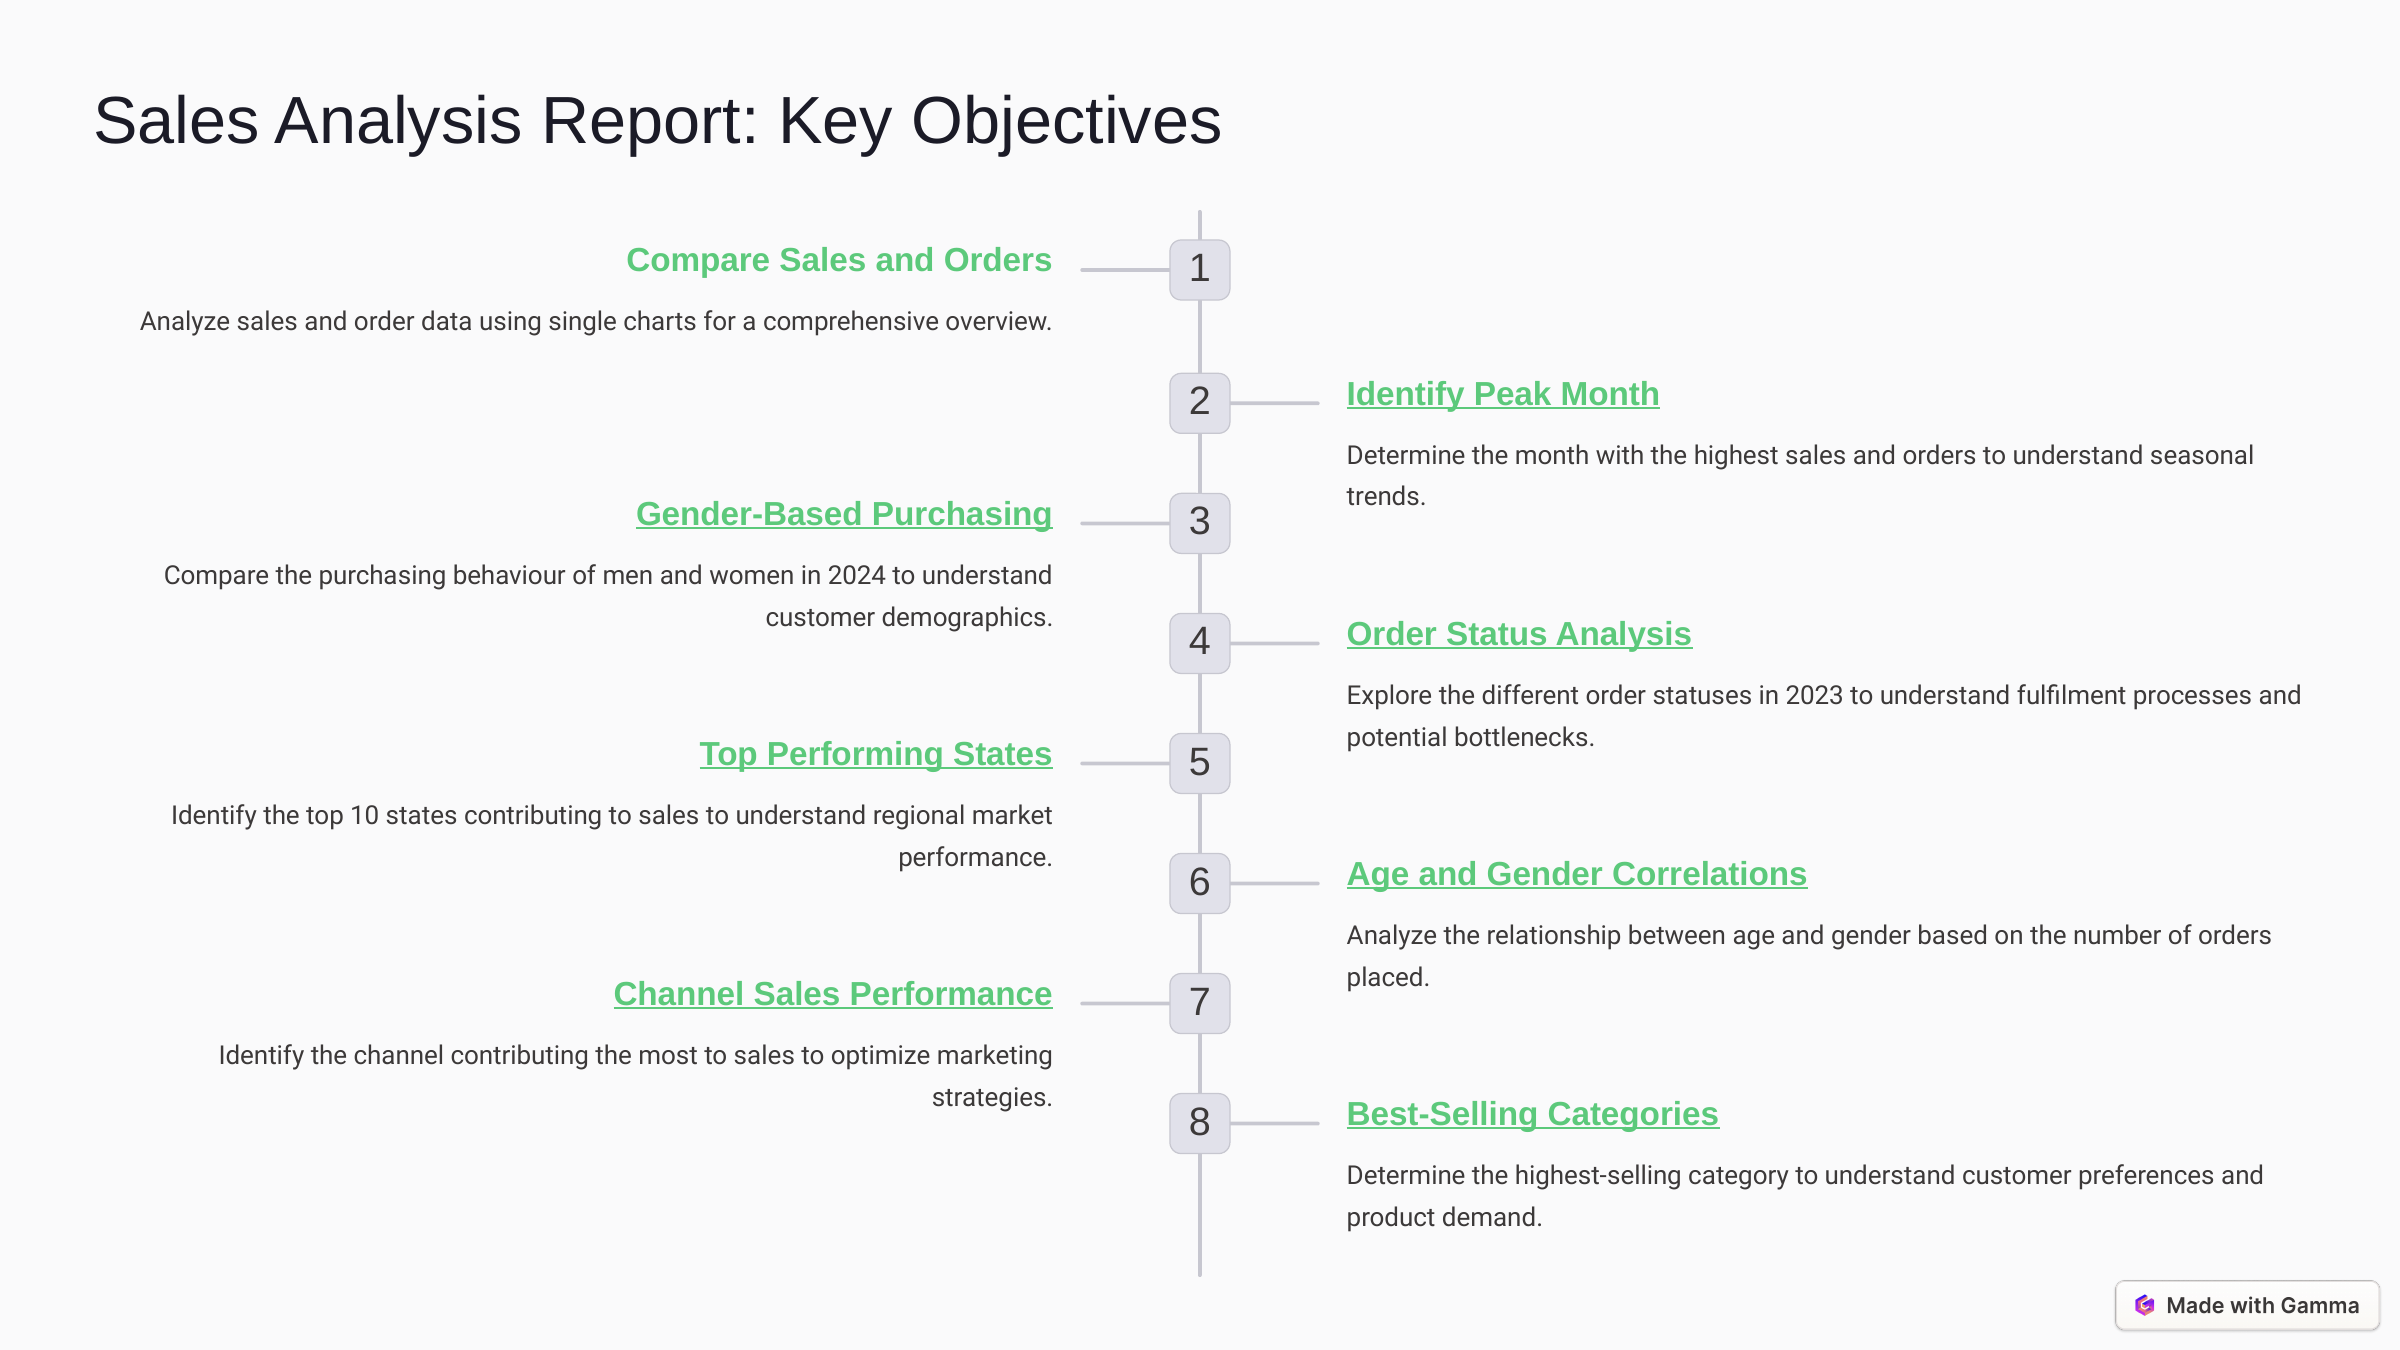

Sales Analysis Report: Key Objectives

Compare Sales and Orders

1

Analyze sales and order data using single charts for a comprehensive overview.
Identify Peak Month

2

Determine the month with the highest sales and orders to understand seasonal trends.
Gender-Based Purchasing

3

Compare the purchasing behaviour of men and women in 2024 to understand customer demographics.
Order Status Analysis

4

Explore the different order statuses in 2023 to understand fulfilment processes and potential bottlenecks.
Top Performing States

5

Identify the top 10 states contributing to sales to understand regional market performance.
Age and Gender Correlations

6

Analyze the relationship between age and gender based on the number of orders placed.
Channel Sales Performance

7

Identify the channel contributing the most to sales to optimize marketing strategies.
Best-Selling Categories

8

Determine the highest-selling category to understand customer preferences and product demand.